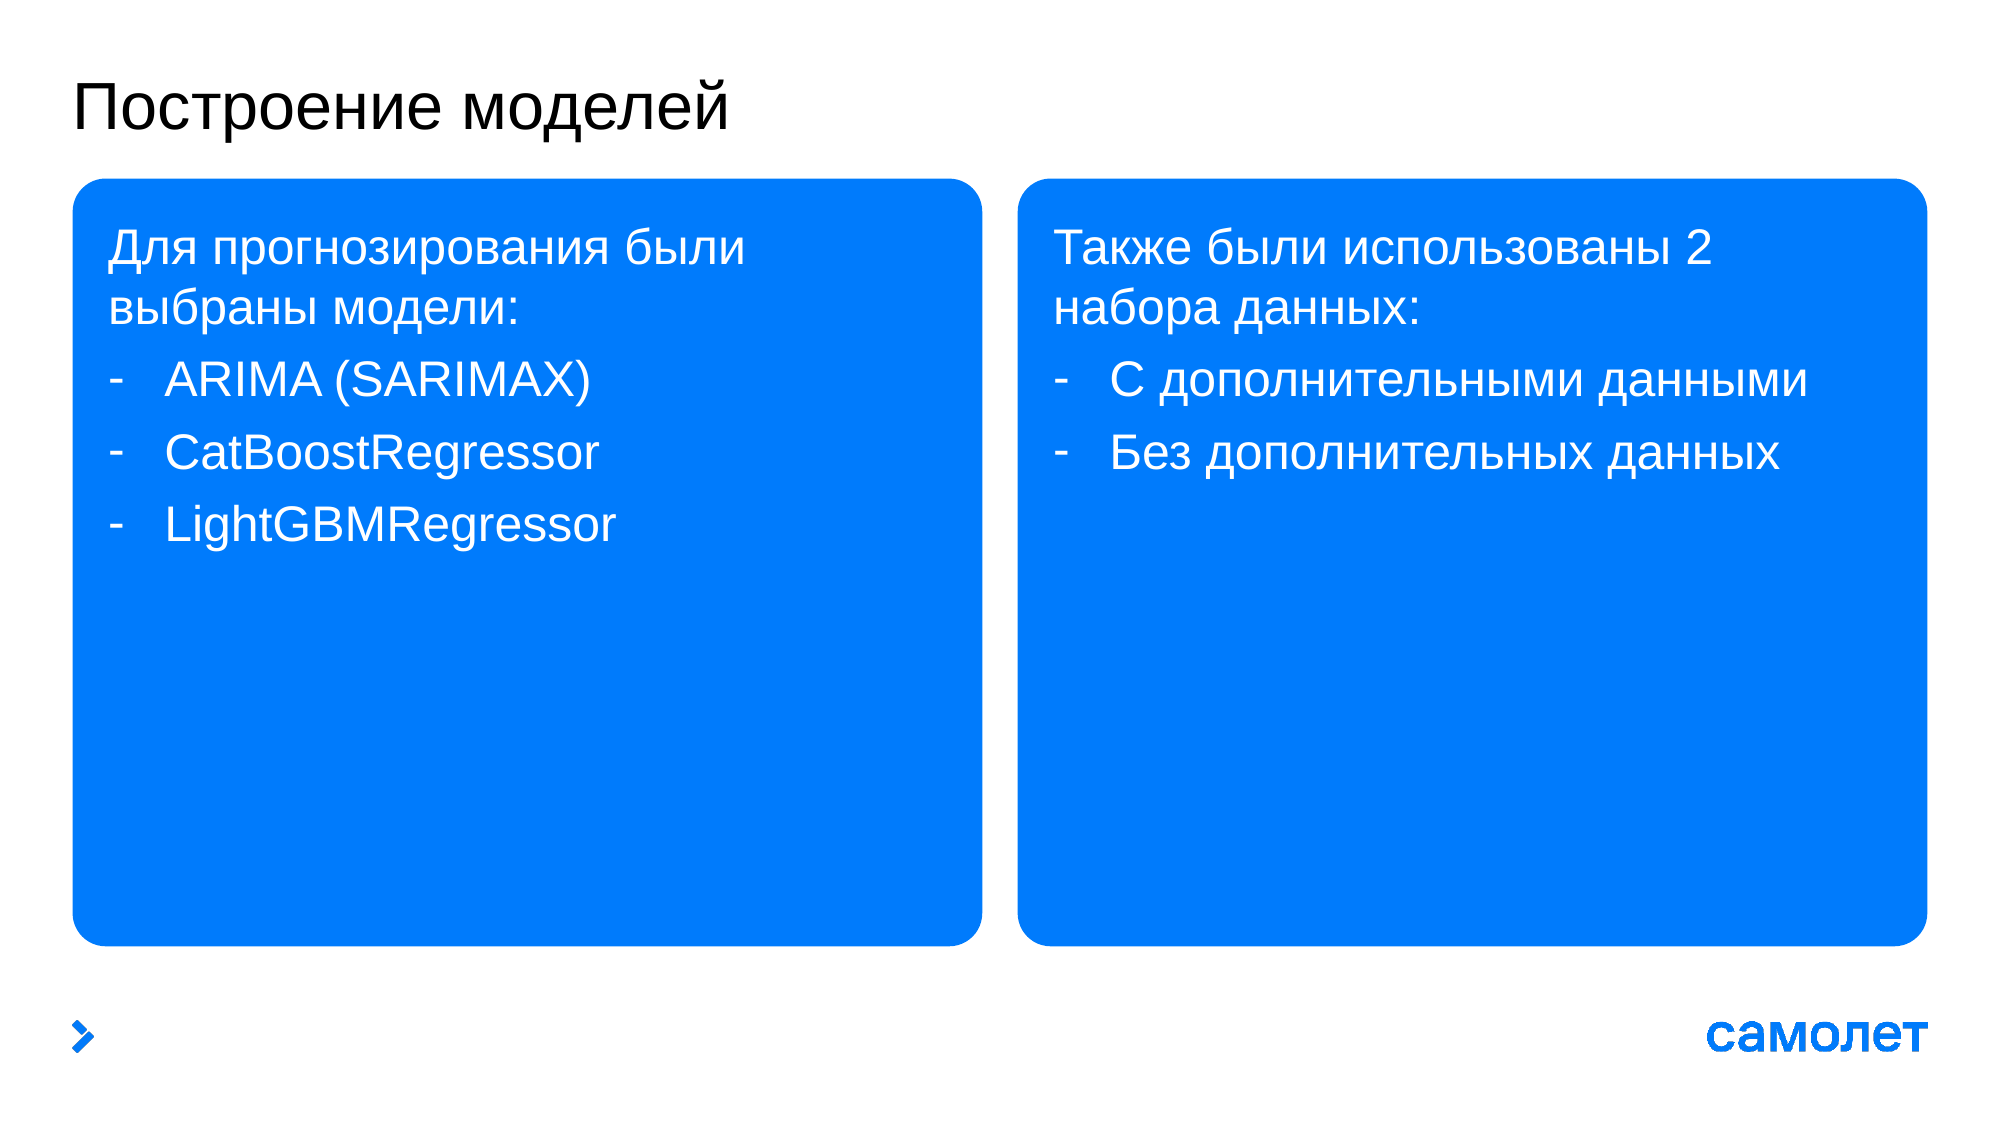

# Построение моделей
Также были использованы 2 набора данных:
С дополнительными данными
Без дополнительных данных
Для прогнозирования были выбраны модели:
ARIMA (SARIMAX)
CatBoostRegressor
LightGBMRegressor